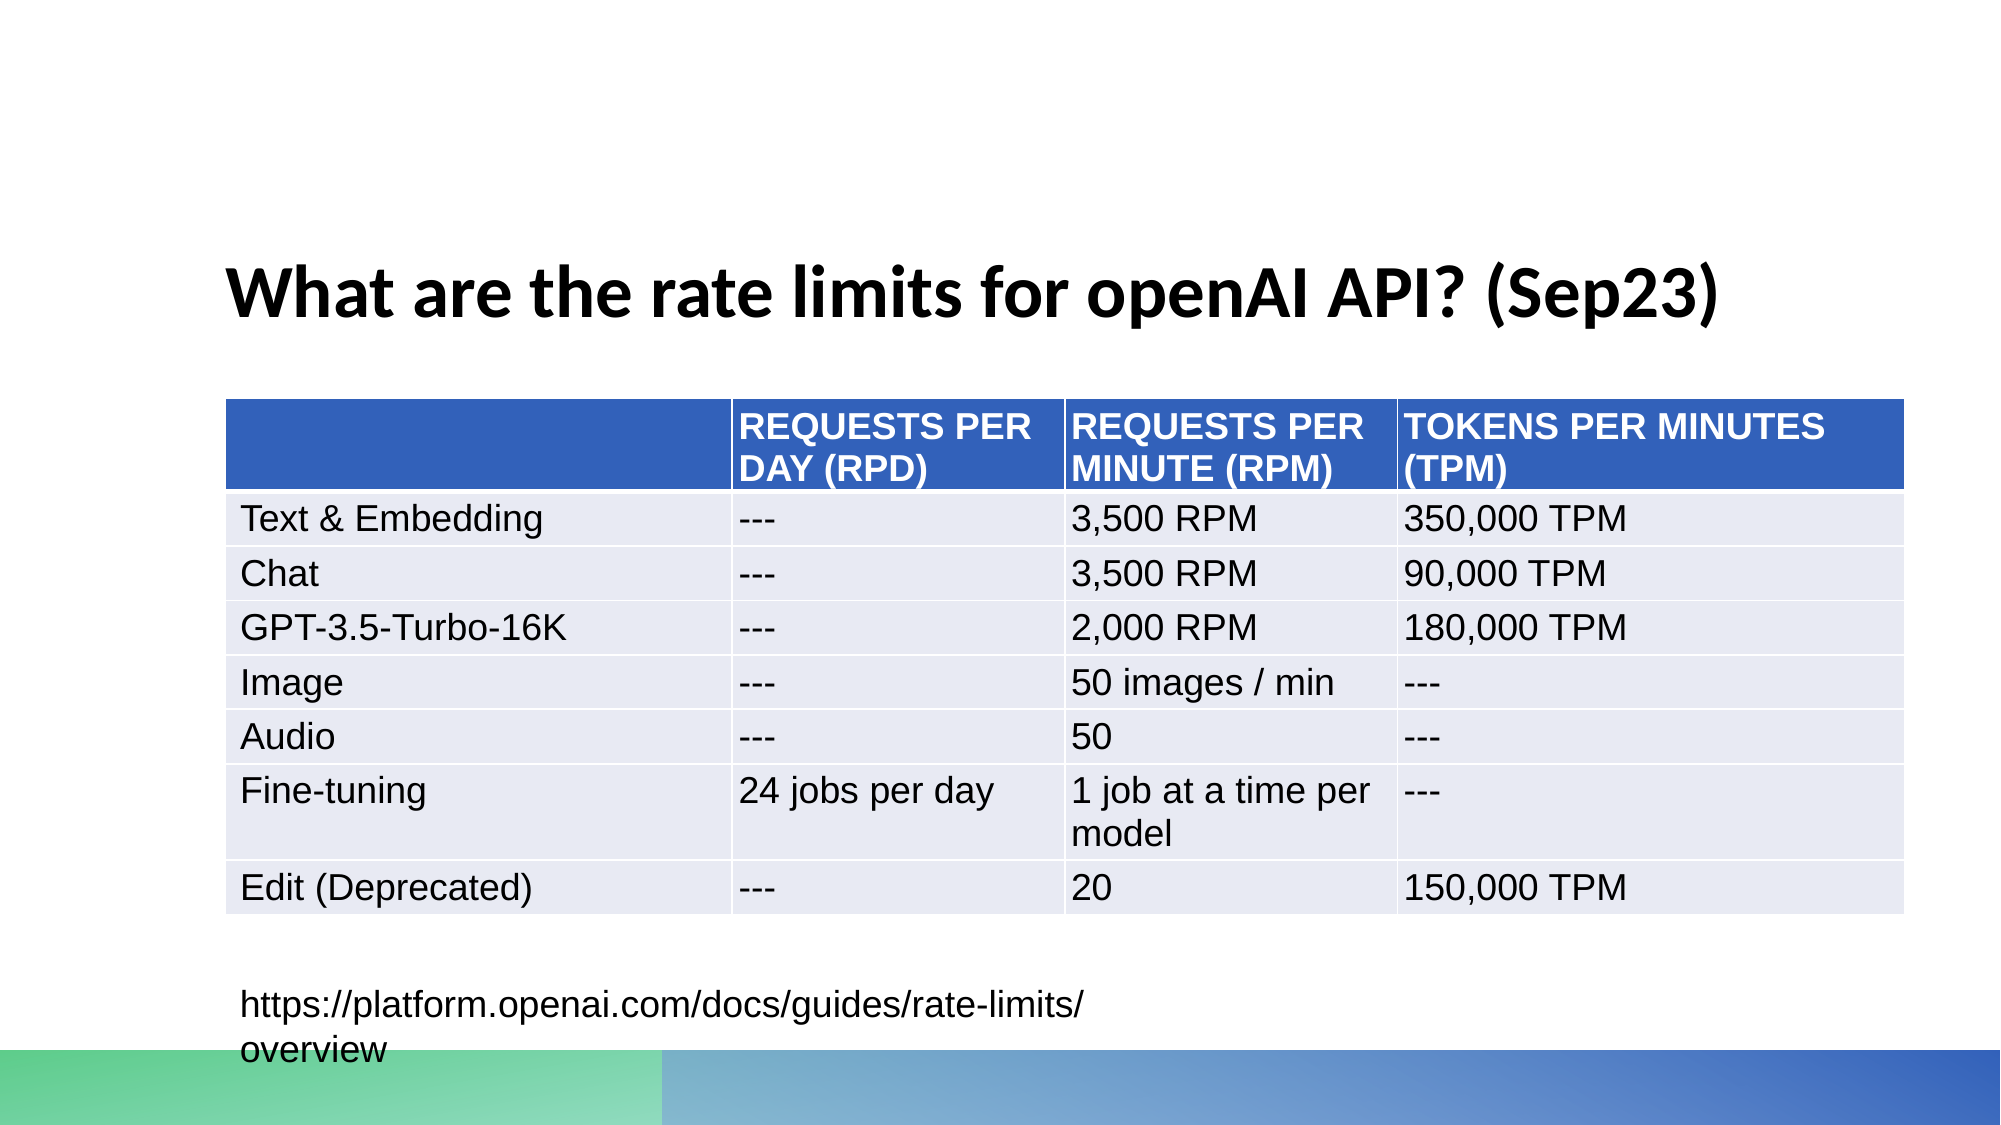

# What are the rate limits for openAI API? (Sep23)
|  | REQUESTS PER DAY (RPD) | REQUESTS PER MINUTE (RPM) | TOKENS PER MINUTES (TPM) |
| --- | --- | --- | --- |
| Text & Embedding | --- | 3,500 RPM | 350,000 TPM |
| Chat | --- | 3,500 RPM | 90,000 TPM |
| GPT-3.5-Turbo-16K | --- | 2,000 RPM | 180,000 TPM |
| Image | --- | 50 images / min | --- |
| Audio | --- | 50 | --- |
| Fine-tuning | 24 jobs per day | 1 job at a time per model | --- |
| Edit (Deprecated) | --- | 20 | 150,000 TPM |
https://platform.openai.com/docs/guides/rate-limits/overview